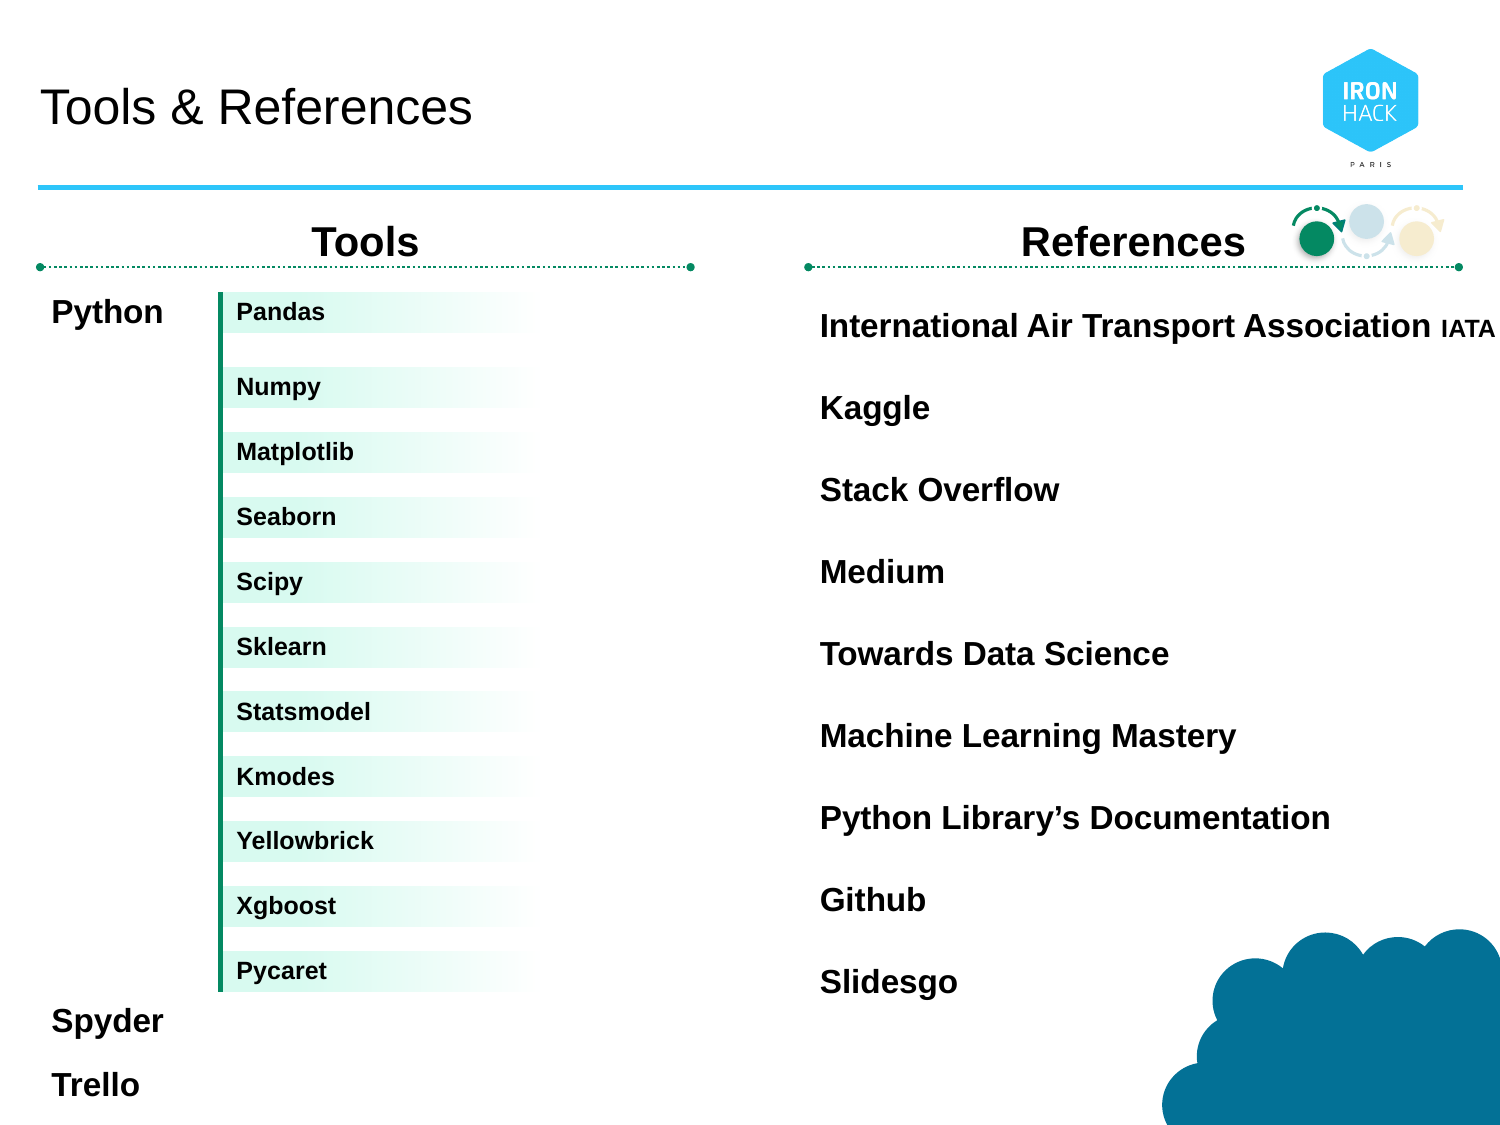

# Tools & References

Tools
References
Python
Pandas
International Air Transport Association IATA
Numpy
Kaggle
Matplotlib
Stack Overflow
Seaborn
Medium
Scipy
Sklearn
Towards Data Science
Statsmodel
Machine Learning Mastery
Kmodes
Python Library’s Documentation
Yellowbrick
Github
Xgboost

Pycaret
Slidesgo
Spyder
Trello